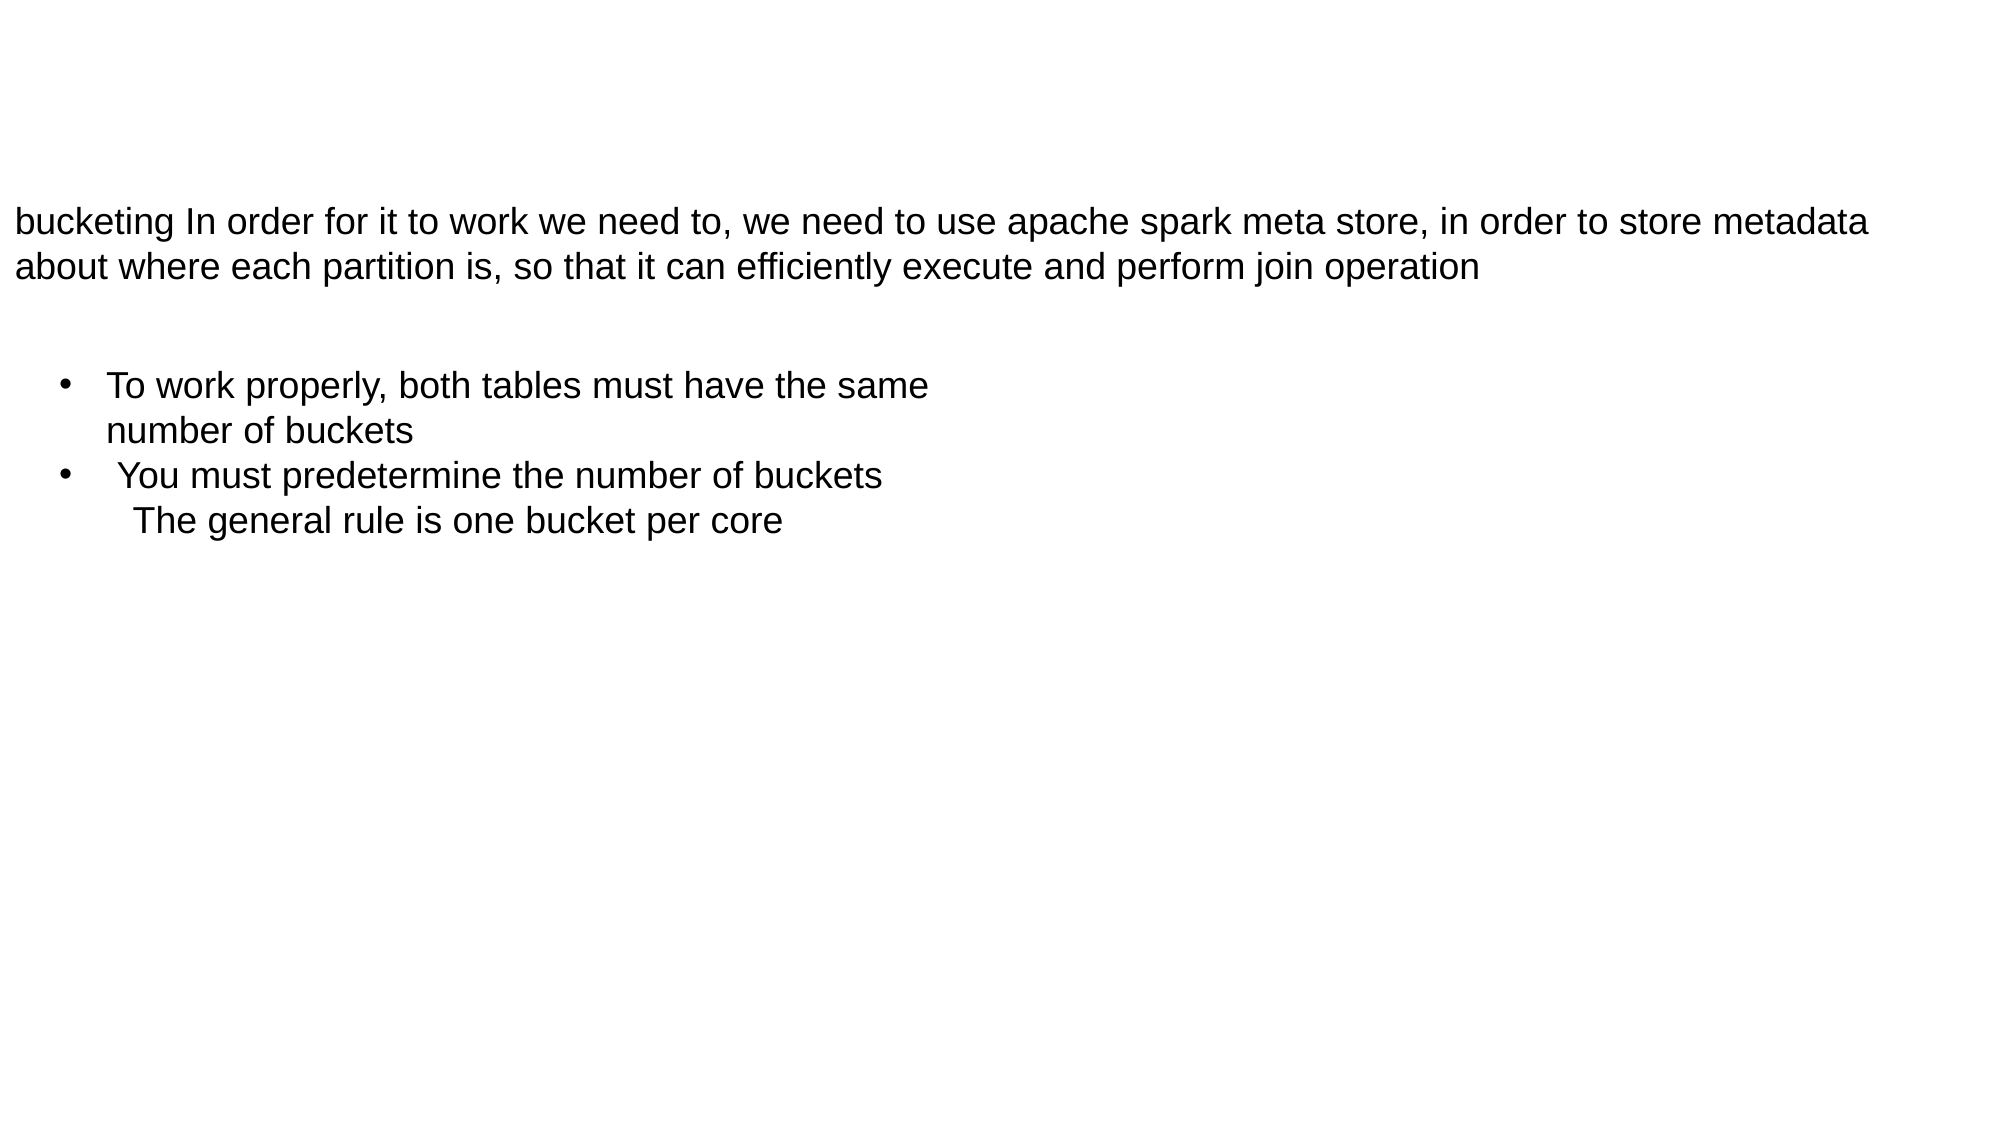

bucketing In order for it to work we need to, we need to use apache spark meta store, in order to store metadata about where each partition is, so that it can efficiently execute and perform join operation
To work properly, both tables must have the same number of buckets
 You must predetermine the number of buckets
       The general rule is one bucket per core